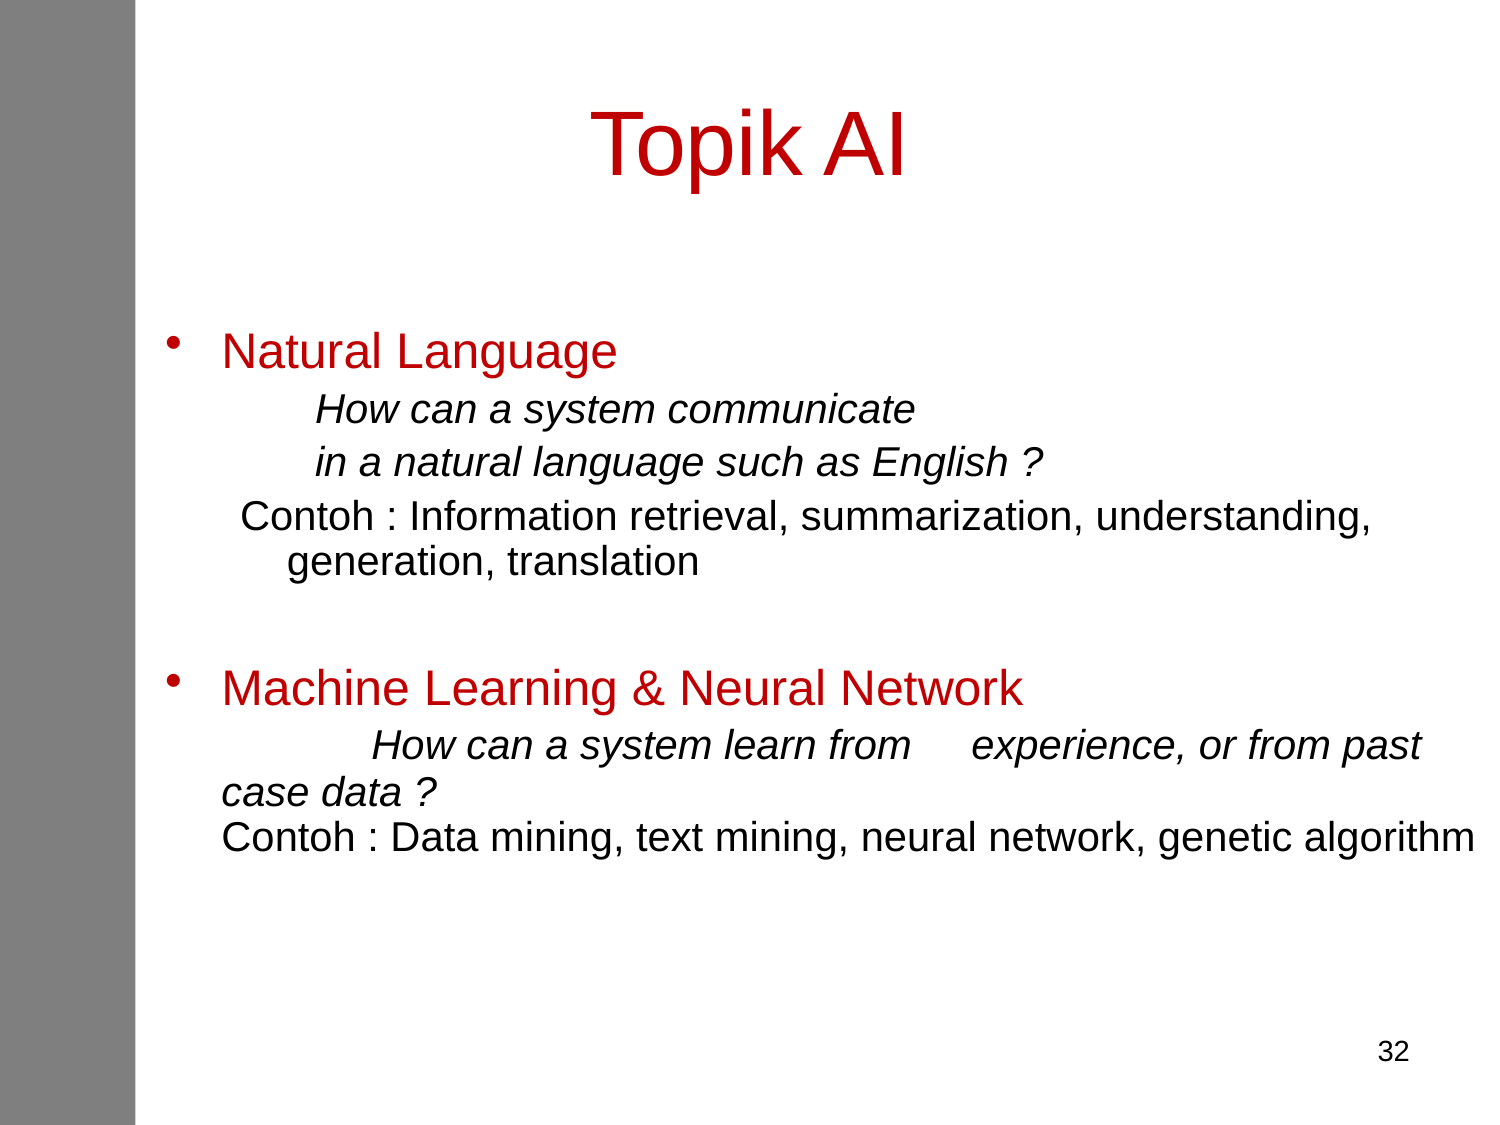

# Topik AI

Natural Language
How can a system communicate
in a natural language such as English ?
Contoh : Information retrieval, summarization, understanding, generation, translation

Machine Learning & Neural Network
		How can a system learn from    	experience, or from past case data ?
	Contoh : Data mining, text mining, neural network, genetic algorithm
32